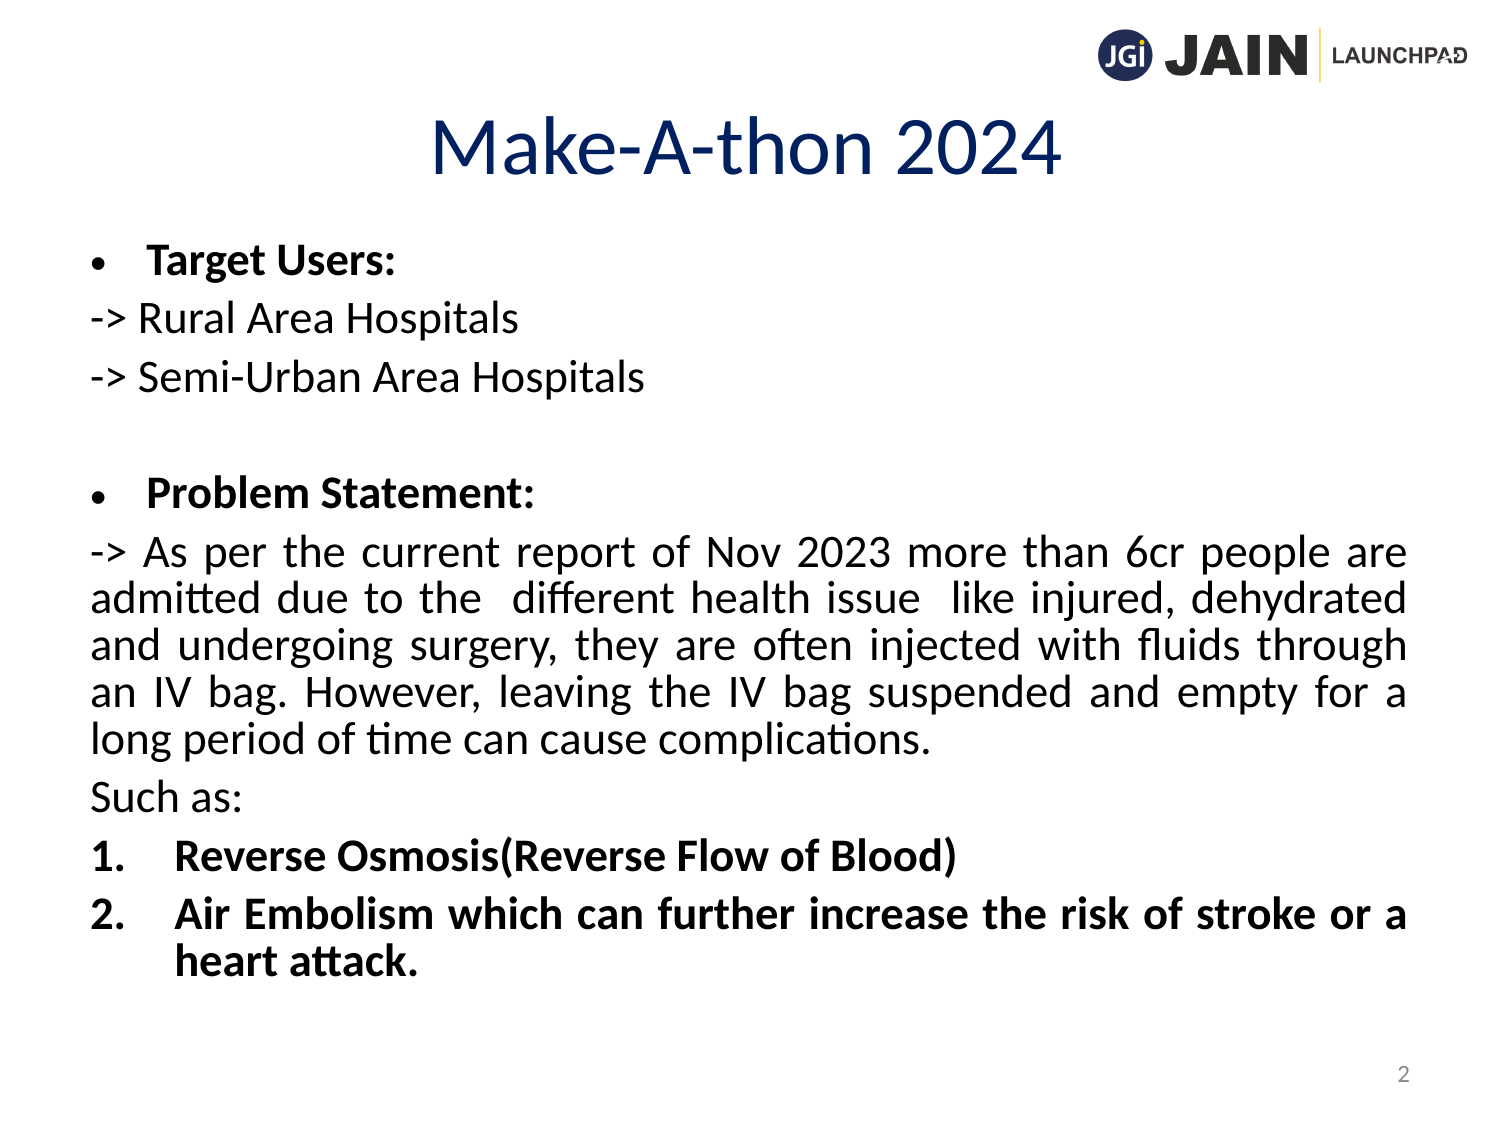

Target Users:
-> Rural Area Hospitals
-> Semi-Urban Area Hospitals

Problem Statement:
-> As per the current report of Nov 2023 more than 6cr people are admitted due to the  different health issue  like injured, dehydrated and undergoing surgery, they are often injected with fluids through an IV bag. However, leaving the IV bag suspended and empty for a long period of time can cause complications.
Such as:
Reverse Osmosis(Reverse Flow of Blood)
Air Embolism which can further increase the risk of stroke or a heart attack.

2